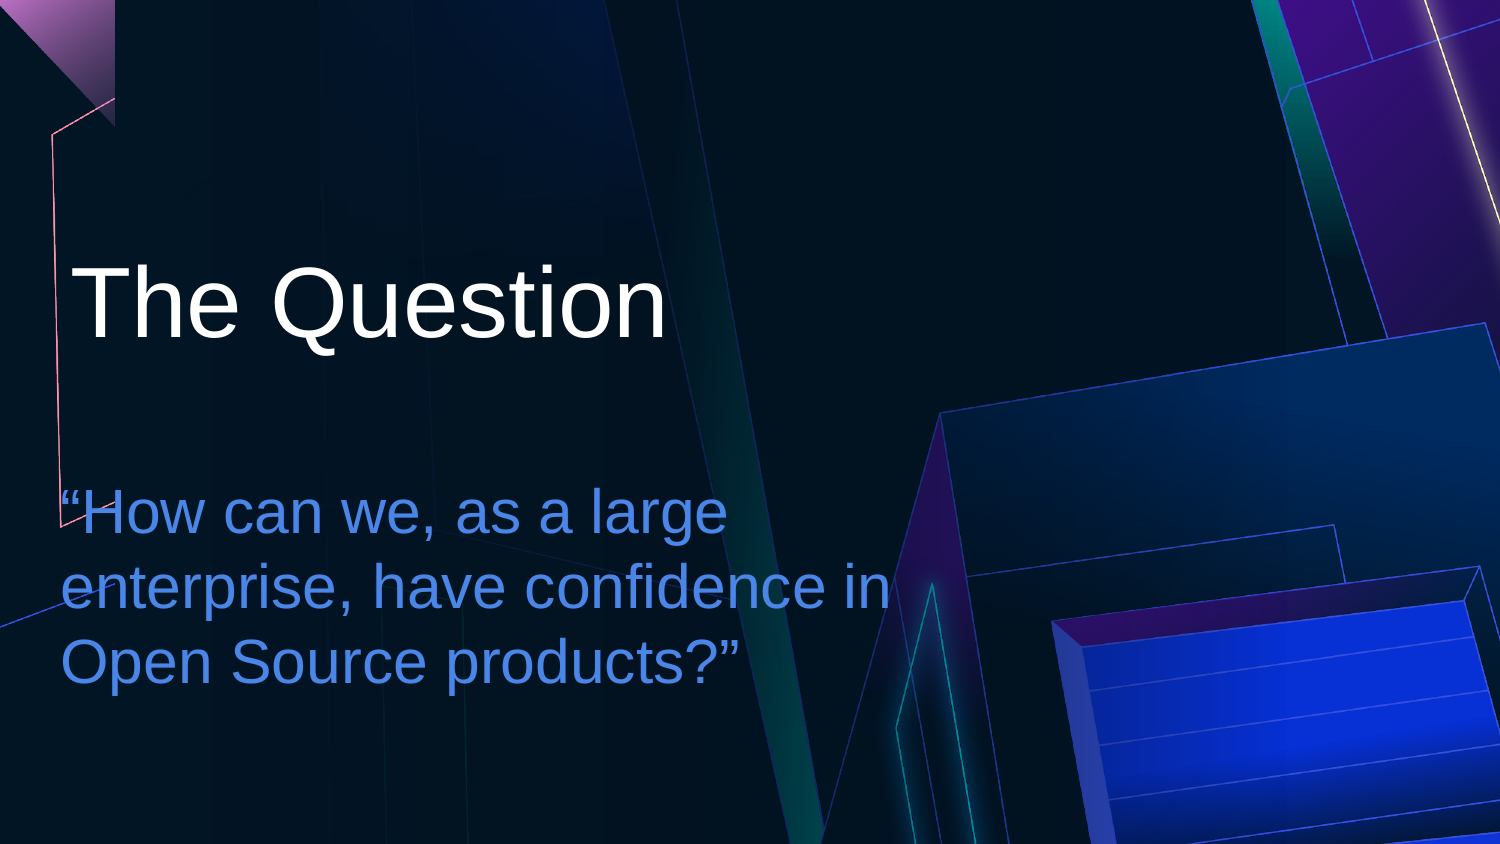

# The Question
“How can we, as a large enterprise, have confidence in Open Source products?”